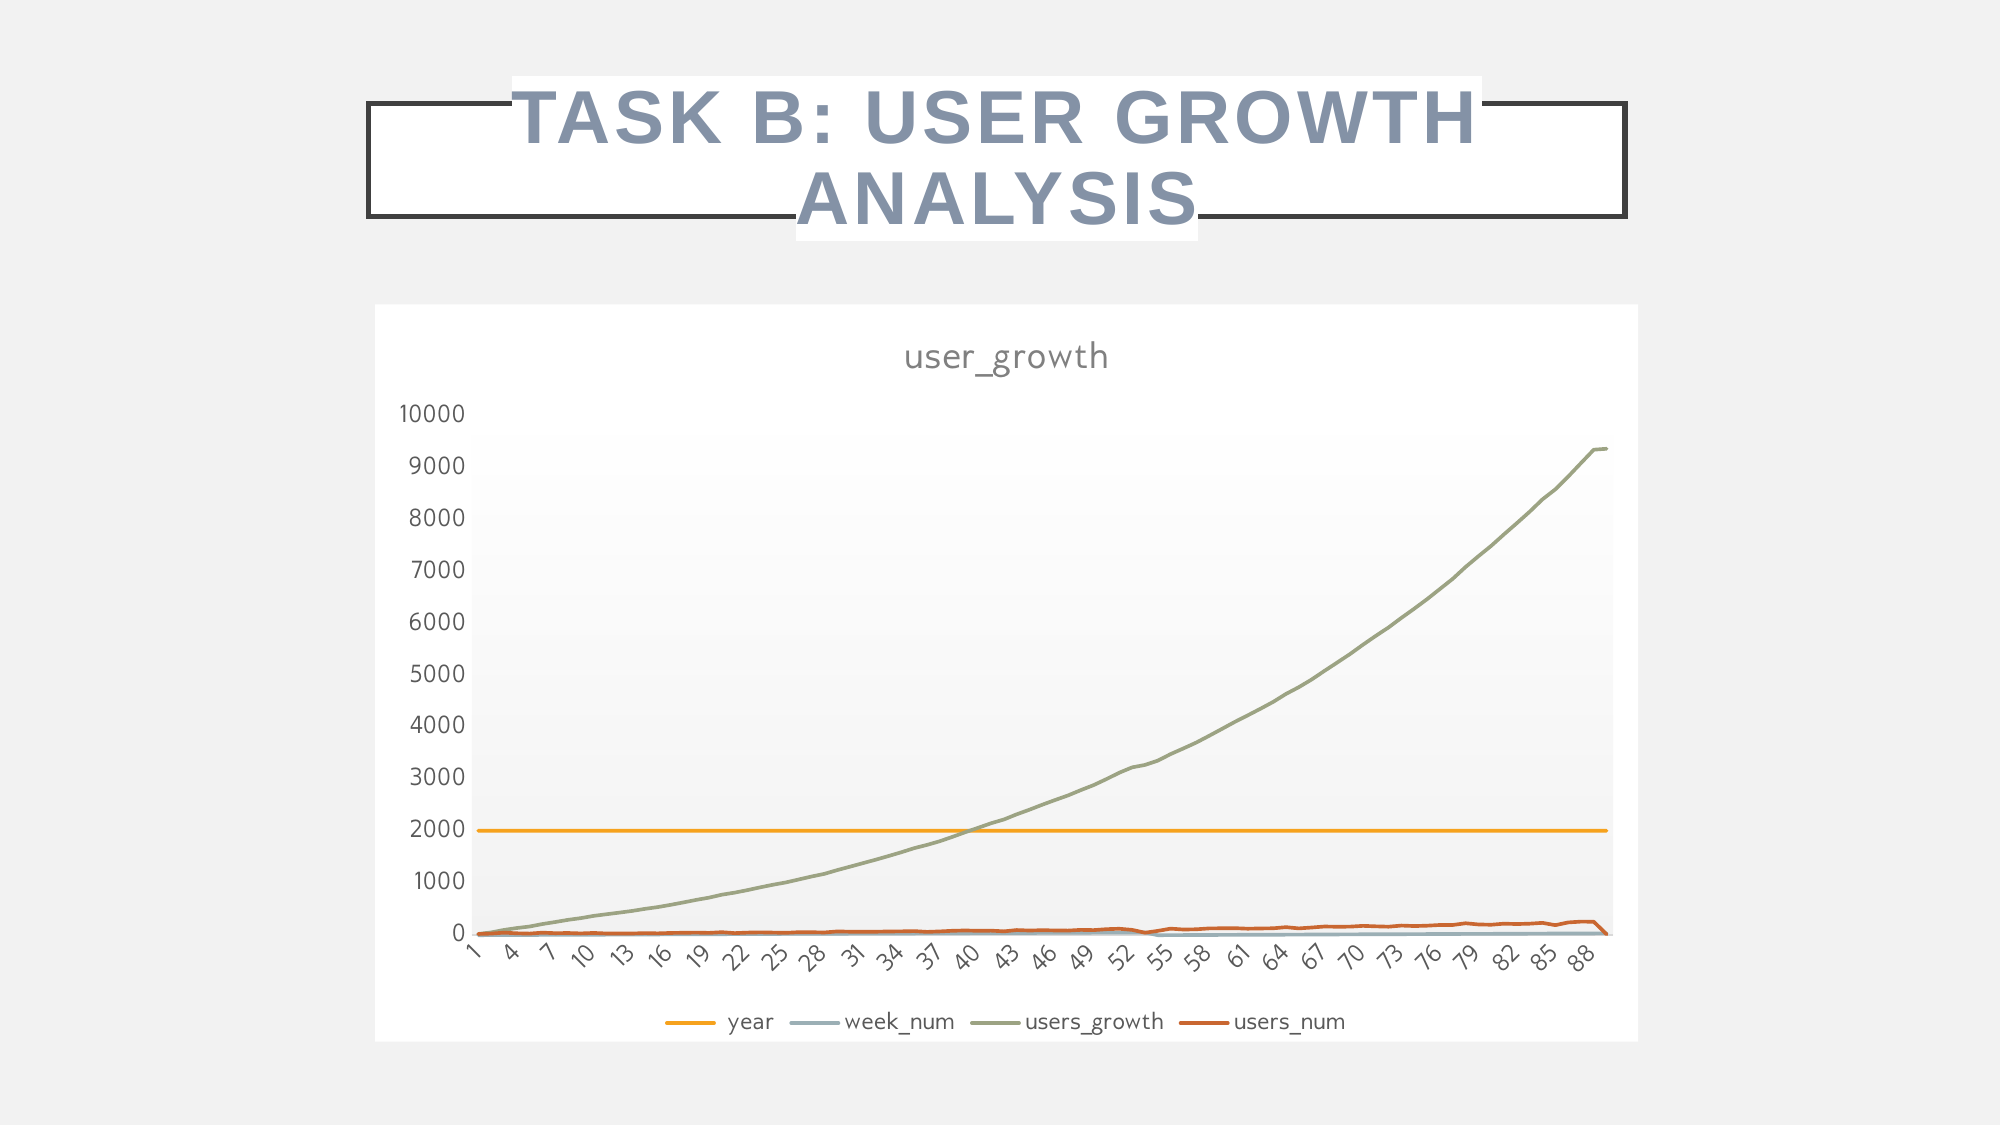

# Task b: User Growth Analysis

### Chart: user_growth

| Category |  year | week_num | users_num | users_growth |
|---|---|---|---|---|